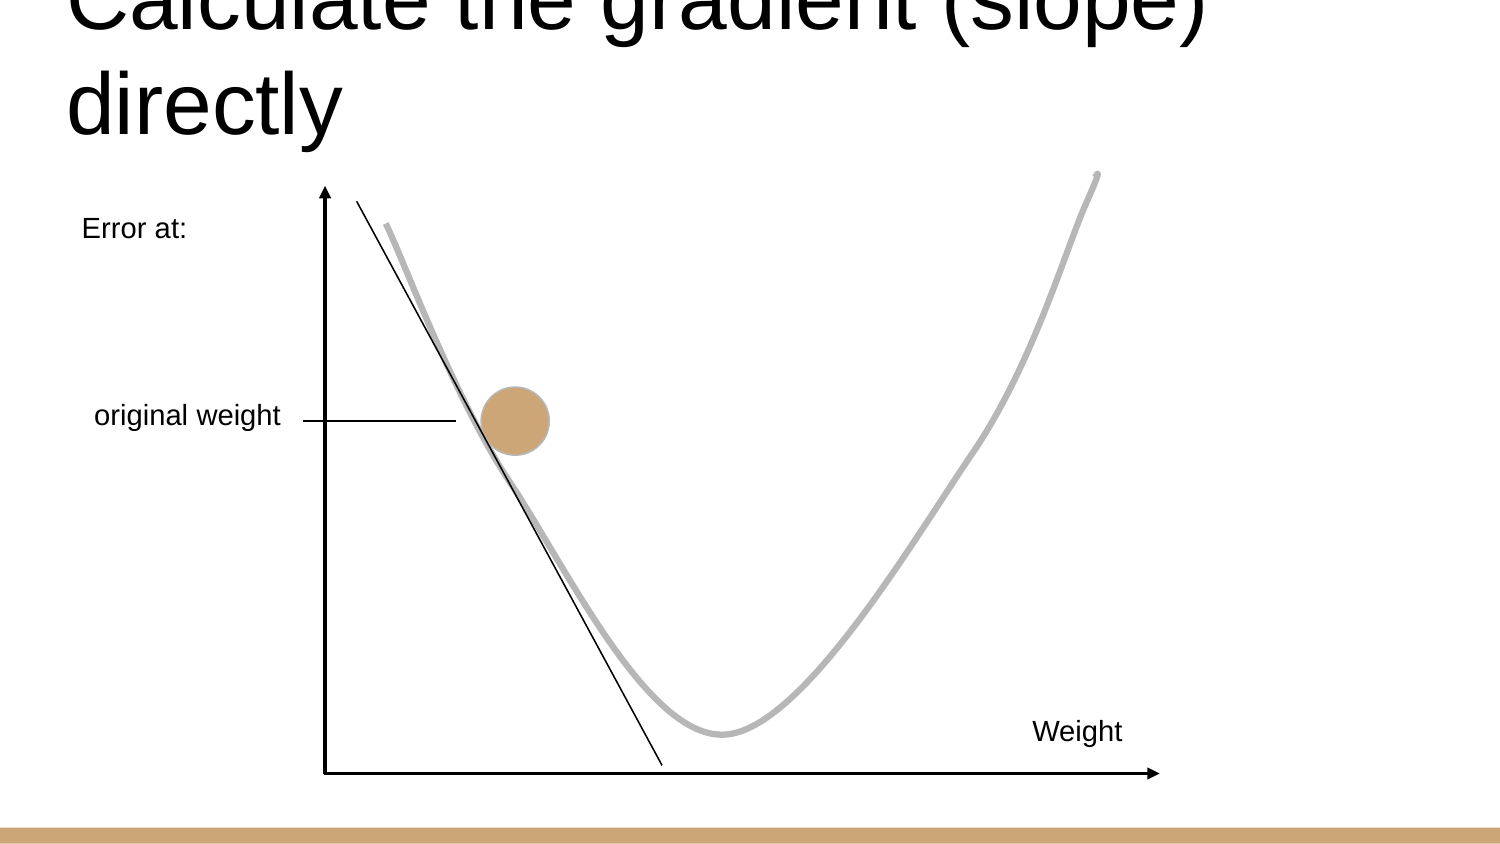

# Calculate the gradient (slope) directly

Error at:
original weight

Weight